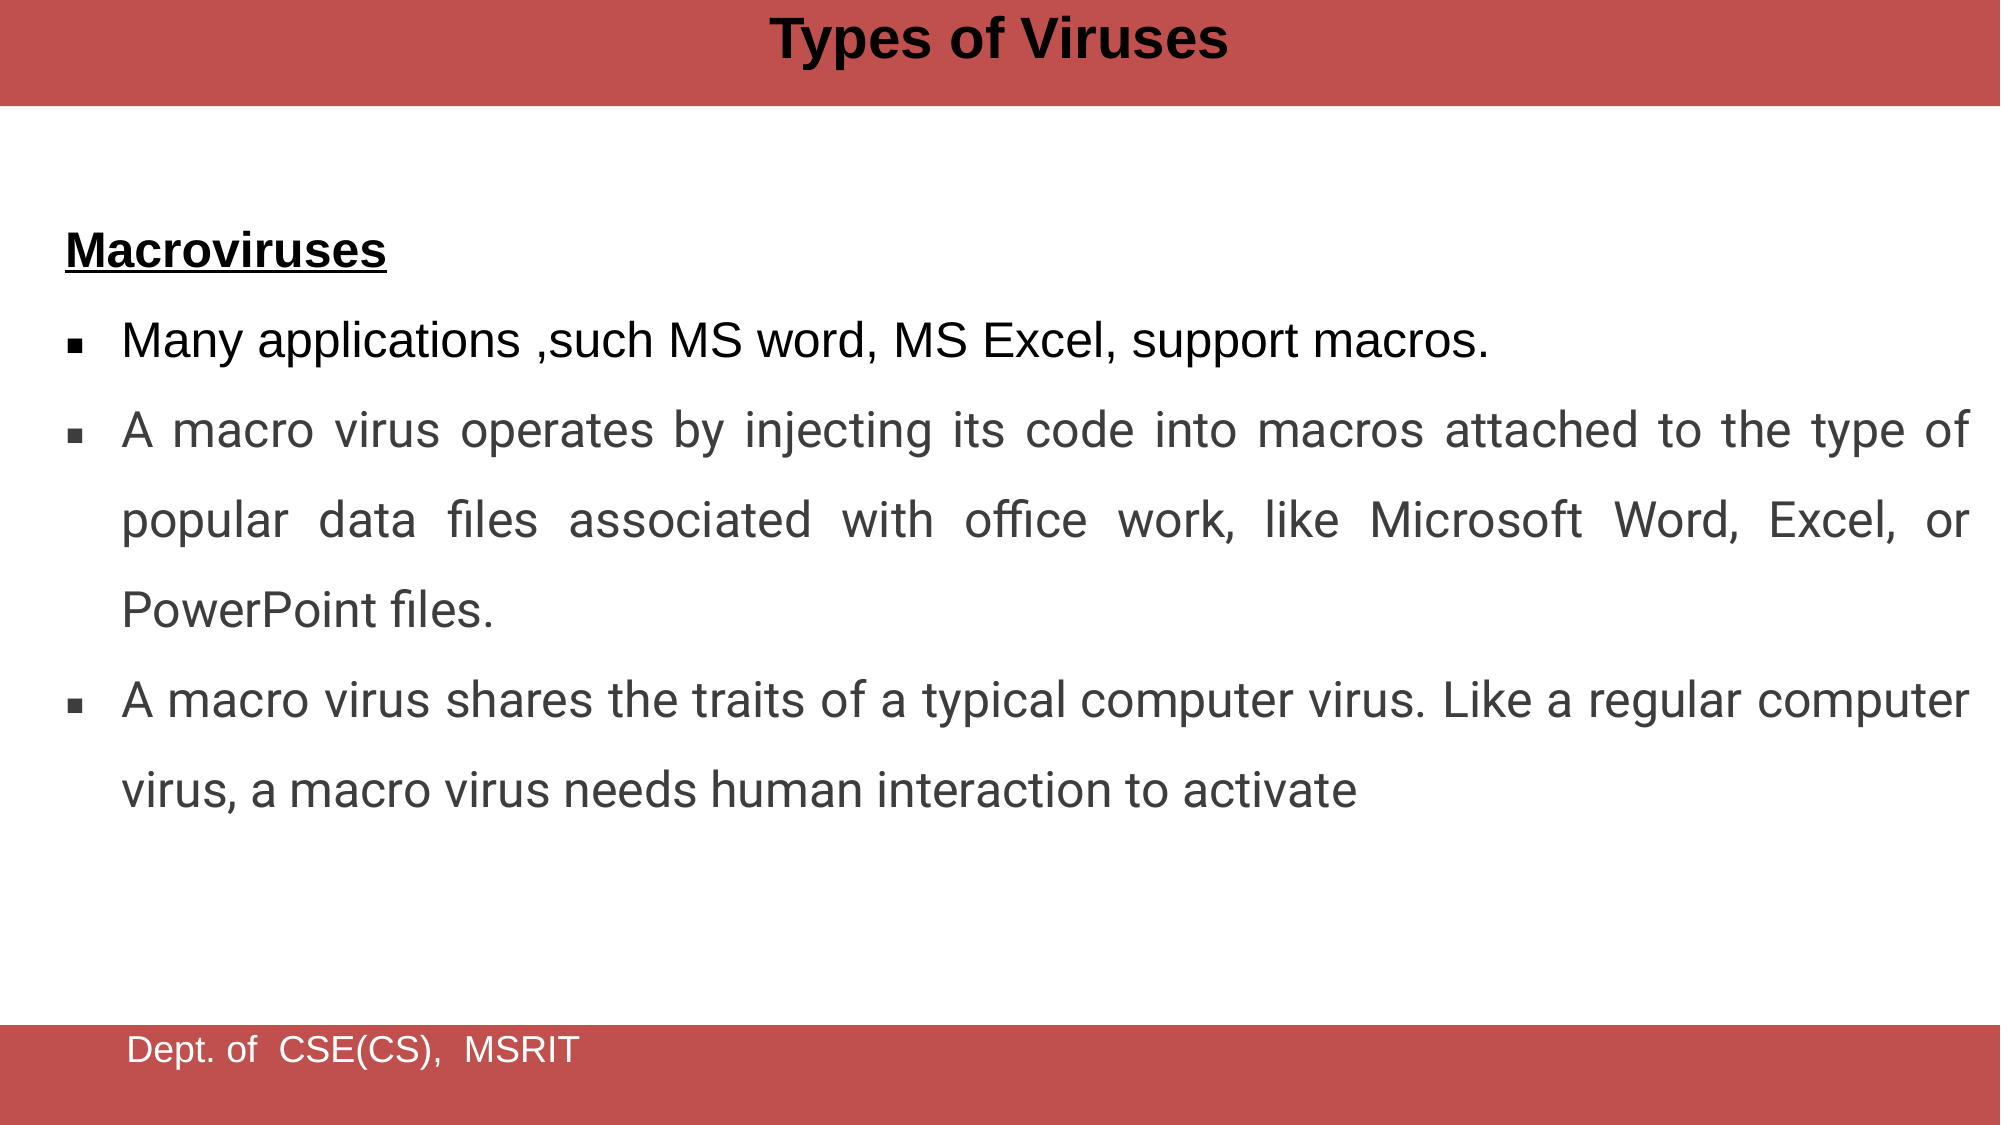

Types of Viruses
Macroviruses
Many applications ,such MS word, MS Excel, support macros.
A macro virus operates by injecting its code into macros attached to the type of popular data files associated with office work, like Microsoft Word, Excel, or PowerPoint files.
A macro virus shares the traits of a typical computer virus. Like a regular computer virus, a macro virus needs human interaction to activate

Dept. of  CSE(CS),  MSRIT